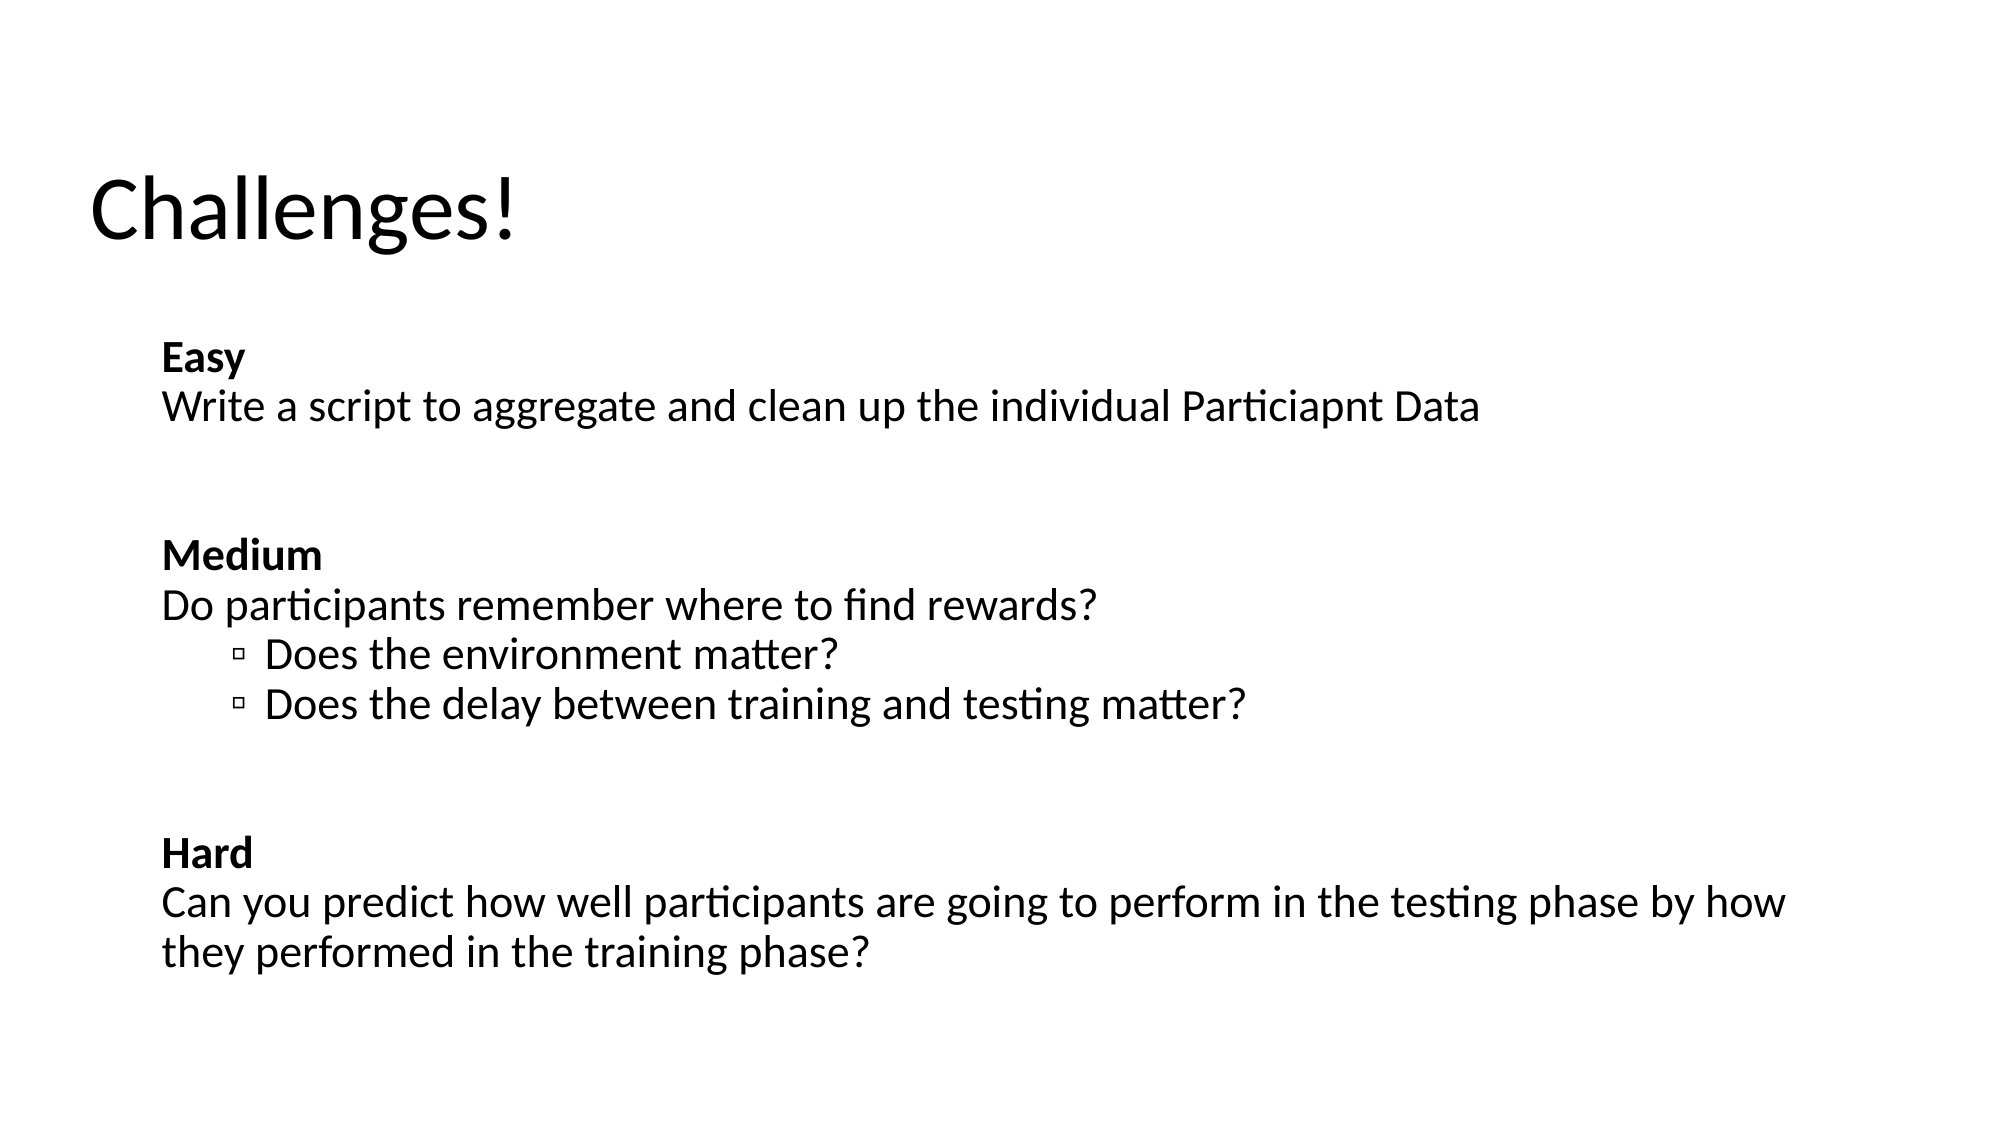

# Challenges!
Easy
Write a script to aggregate and clean up the individual Particiapnt Data

Medium
Do participants remember where to find rewards?
Does the environment matter?
Does the delay between training and testing matter?

Hard
Can you predict how well participants are going to perform in the testing phase by how they performed in the training phase?